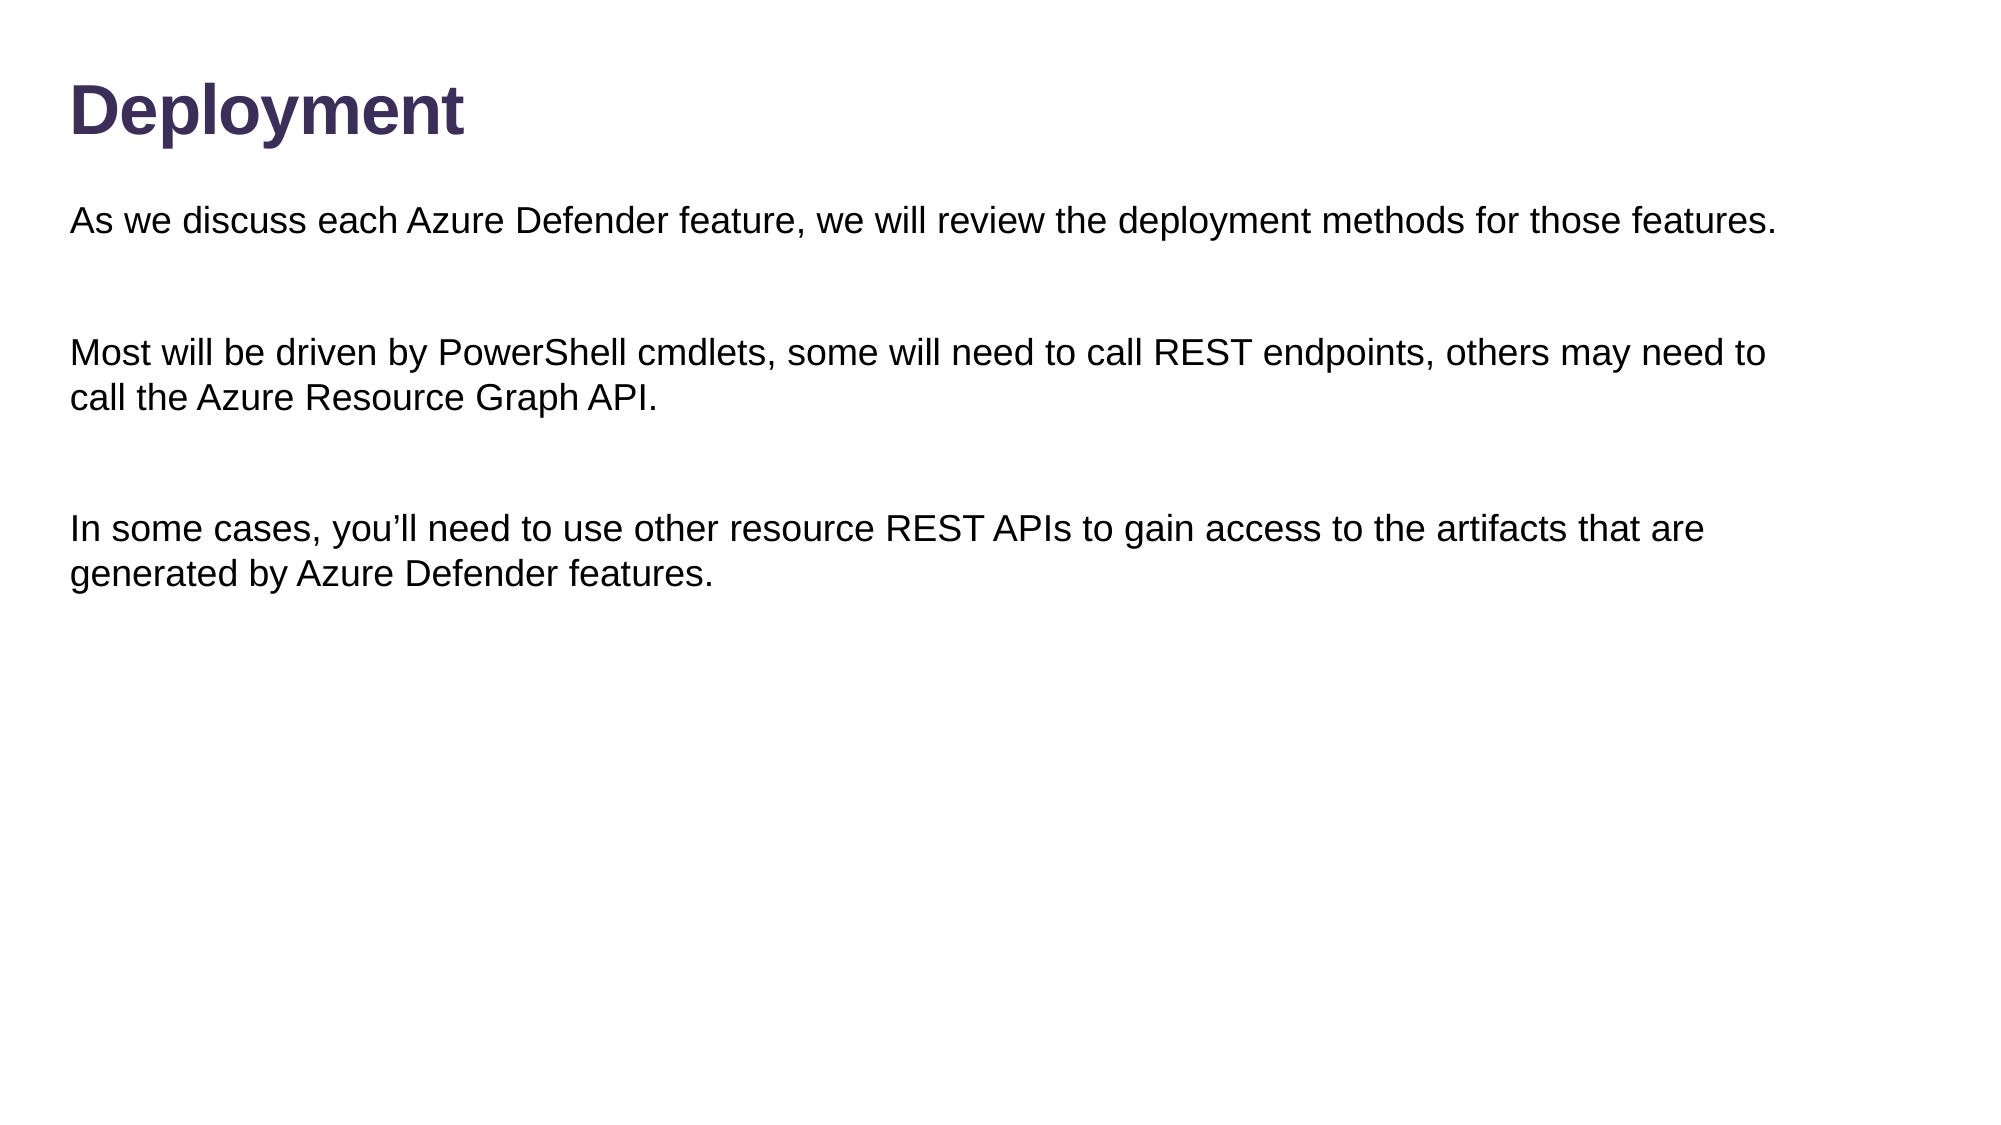

# Deployment
As we discuss each Azure Defender feature, we will review the deployment methods for those features.

Most will be driven by PowerShell cmdlets, some will need to call REST endpoints, others may need to call the Azure Resource Graph API.

In some cases, you’ll need to use other resource REST APIs to gain access to the artifacts that are generated by Azure Defender features.